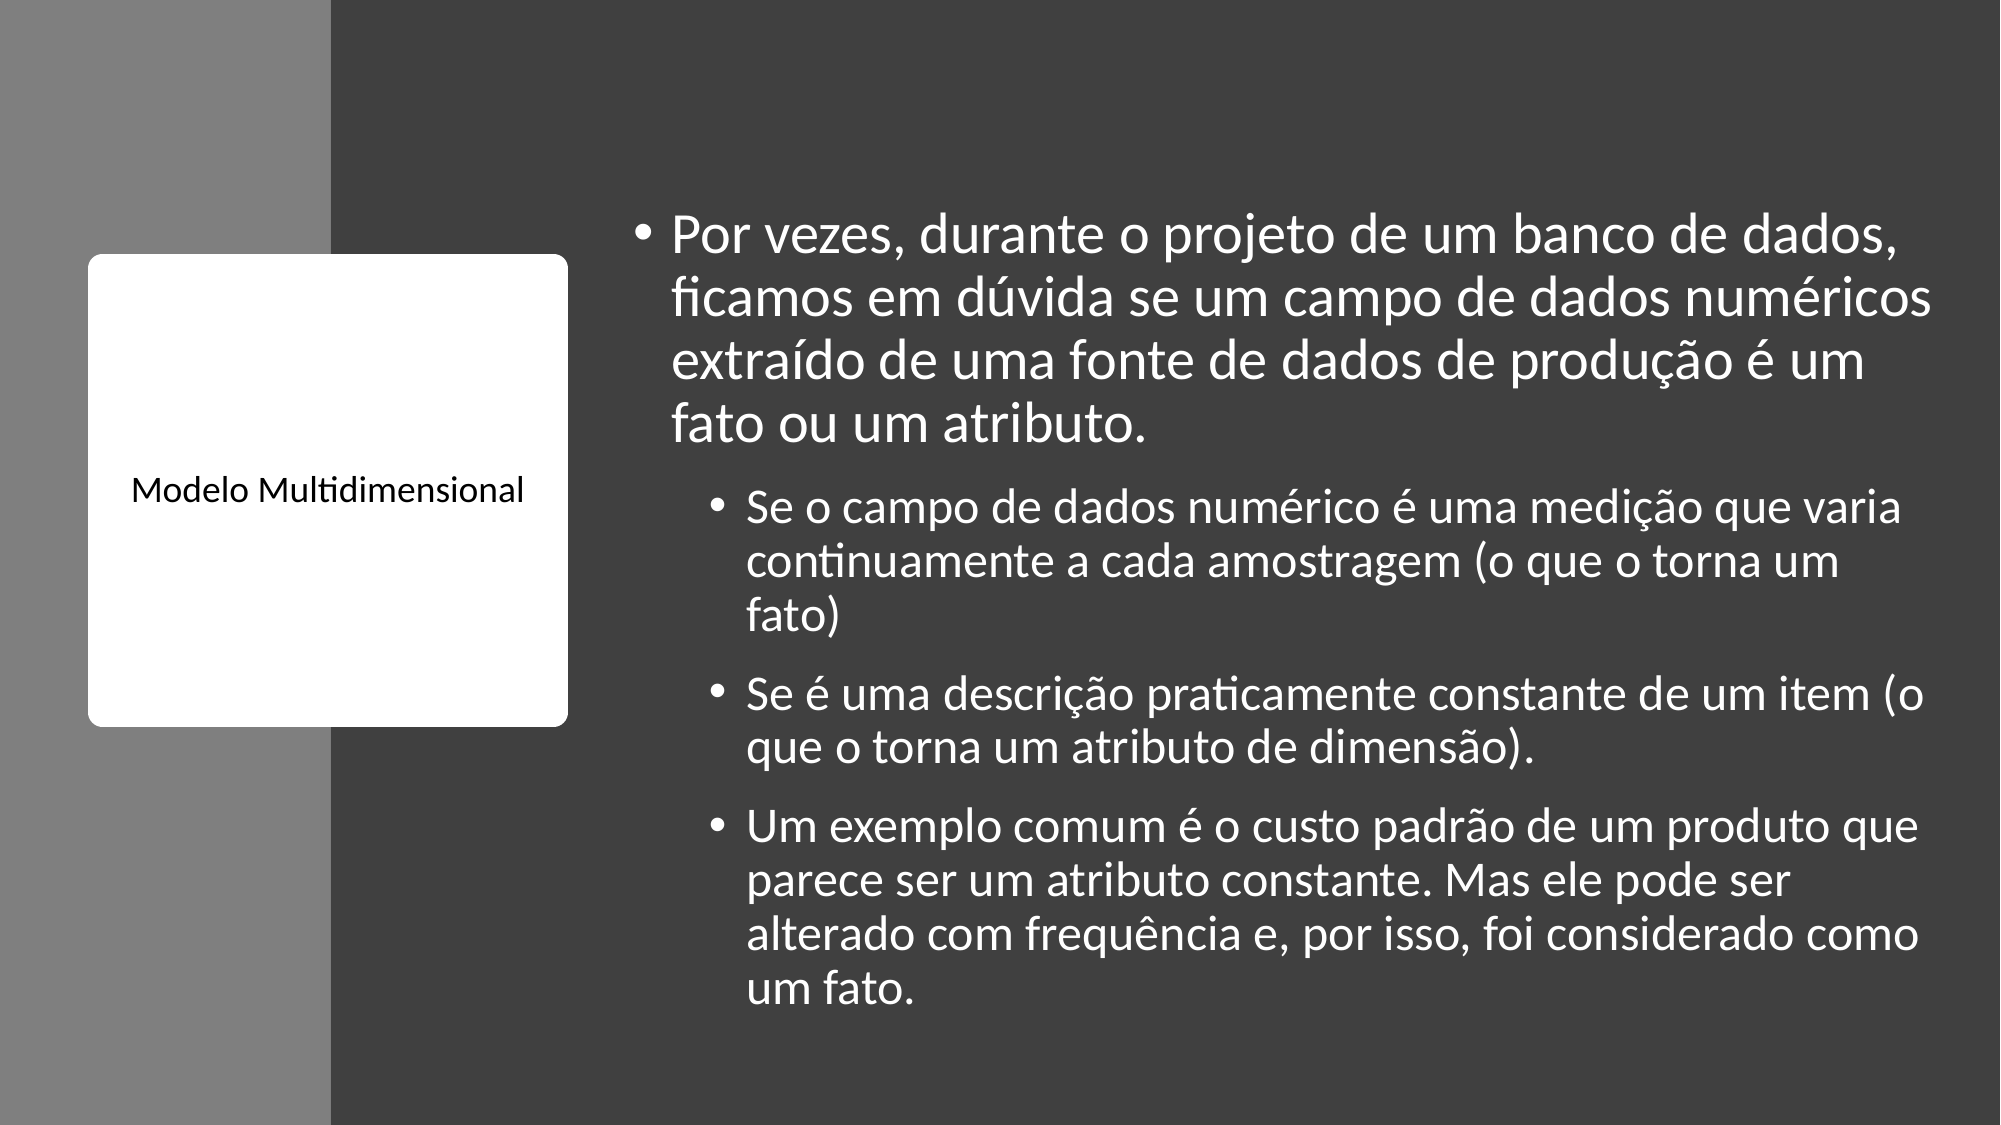

Por vezes, durante o projeto de um banco de dados, ficamos em dúvida se um campo de dados numéricos extraído de uma fonte de dados de produção é um fato ou um atributo.
Se o campo de dados numérico é uma medição que varia continuamente a cada amostragem (o que o torna um fato)
Se é uma descrição praticamente constante de um item (o que o torna um atributo de dimensão).
Um exemplo comum é o custo padrão de um produto que parece ser um atributo constante. Mas ele pode ser alterado com frequência e, por isso, foi considerado como um fato.
# Modelo Multidimensional